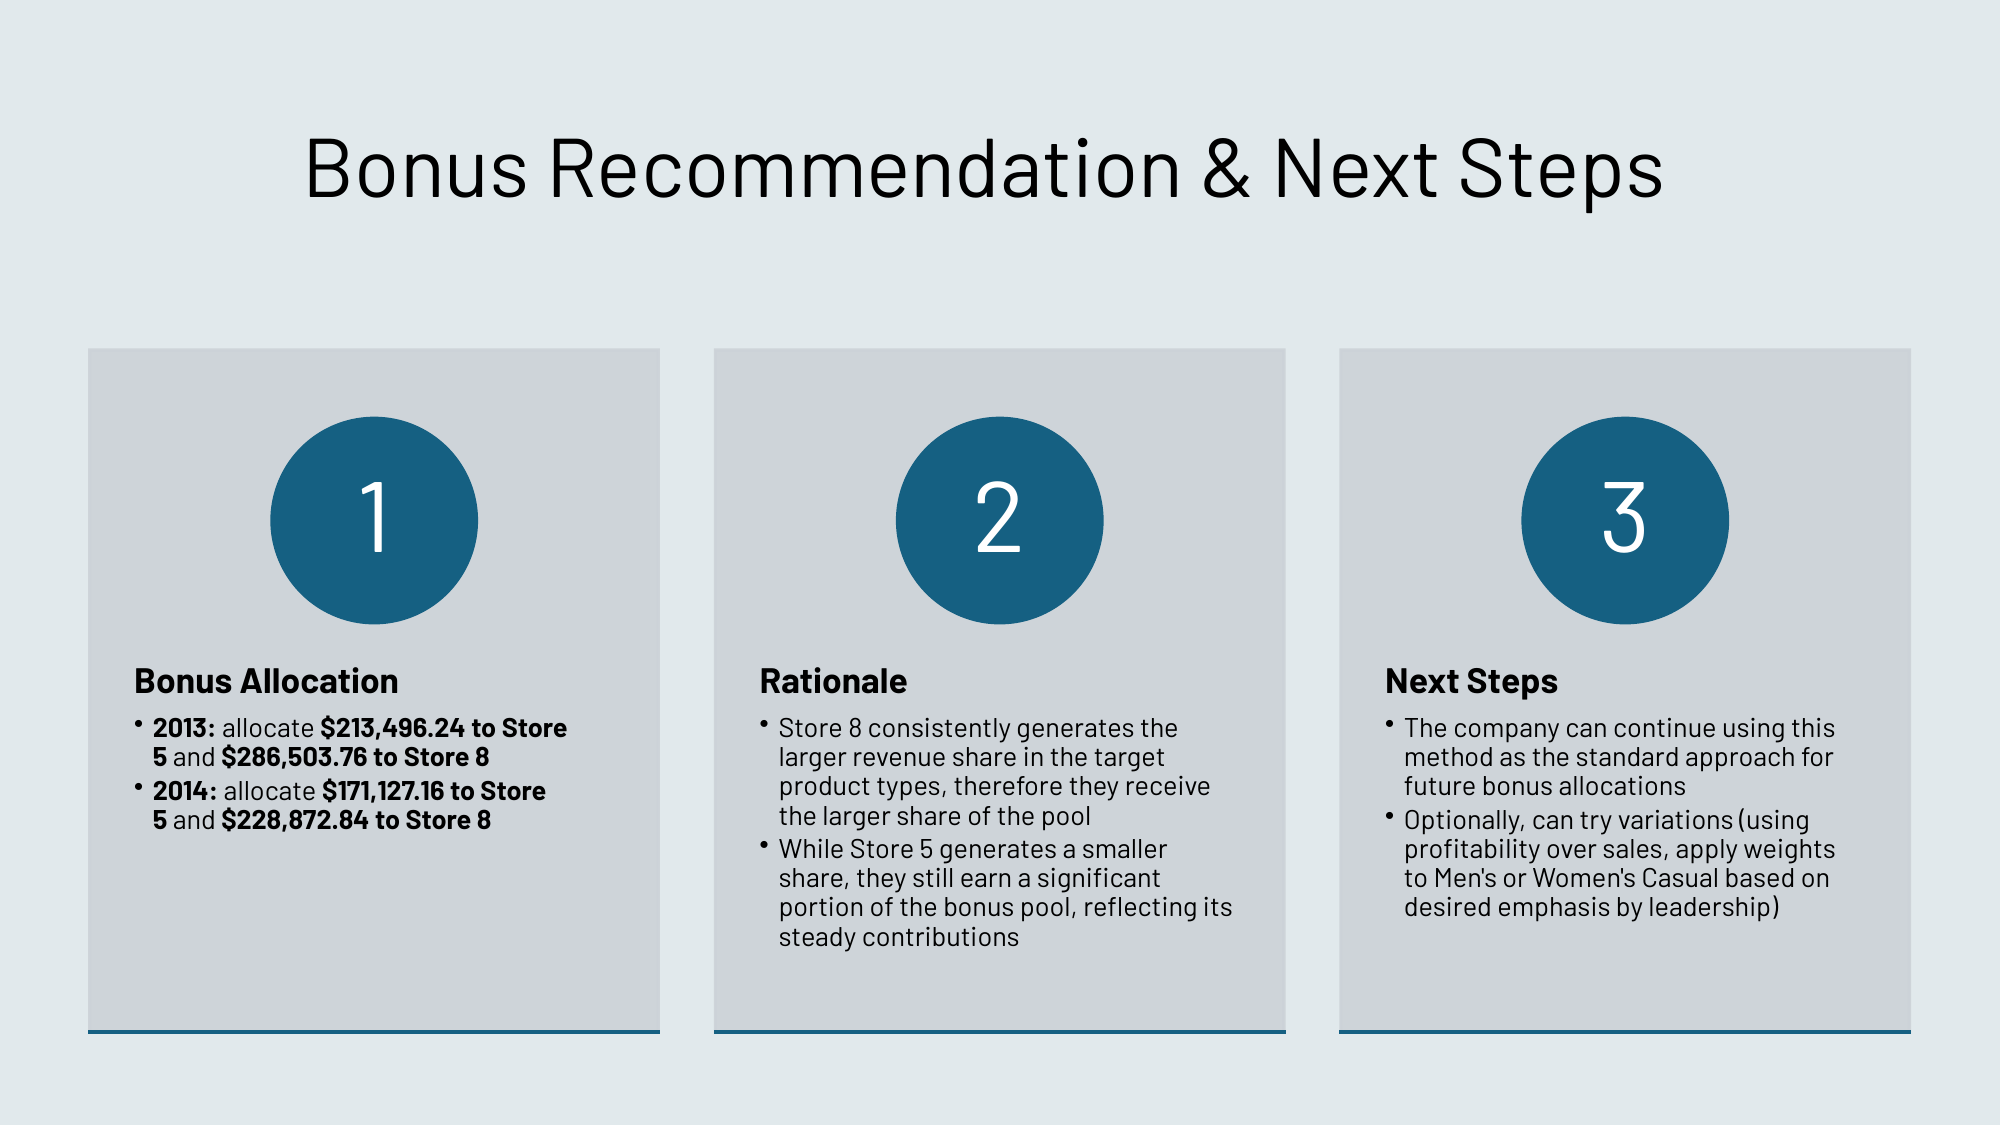

# Bonus Recommendation & Next Steps
Bonus Allocation
2013: allocate $213,496.24 to Store 5 and $286,503.76 to Store 8
2014: allocate $171,127.16 to Store 5 and $228,872.84 to Store 8
1
Rationale
Store 8 consistently generates the larger revenue share in the target product types, therefore they receive the larger share of the pool
While Store 5 generates a smaller share, they still earn a significant portion of the bonus pool, reflecting its steady contributions
2
Next Steps
The company can continue using this method as the standard approach for future bonus allocations
Optionally, can try variations (using profitability over sales, apply weights to Men's or Women's Casual based on desired emphasis by leadership)
3